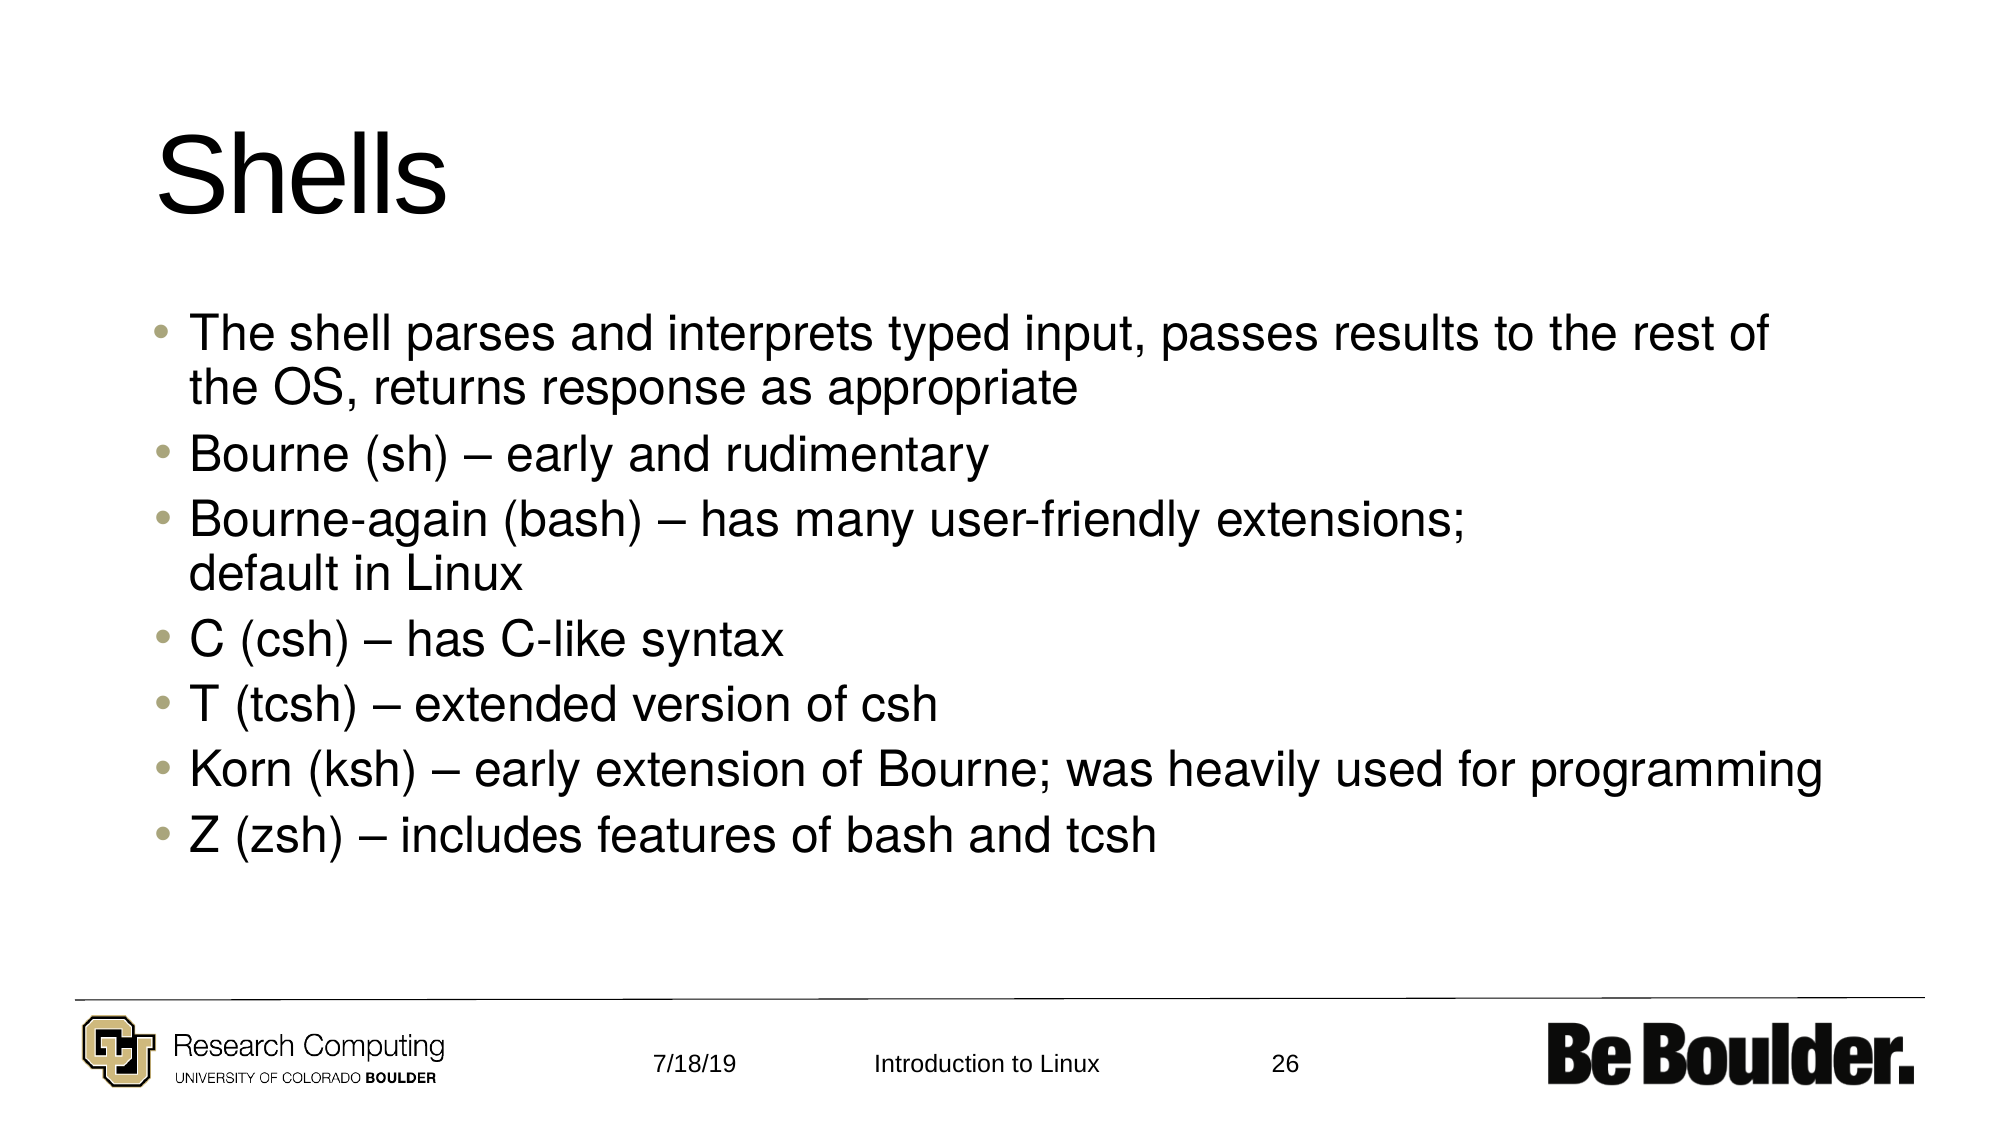

# Shells
The shell parses and interprets typed input, passes results to the rest of the OS, returns response as appropriate
Bourne (sh) – early and rudimentary
Bourne-again (bash) – has many user-friendly extensions; default in Linux
C (csh) – has C-like syntax
T (tcsh) – extended version of csh
Korn (ksh) – early extension of Bourne; was heavily used for programming
Z (zsh) – includes features of bash and tcsh

7/18/19
26
Introduction to Linux